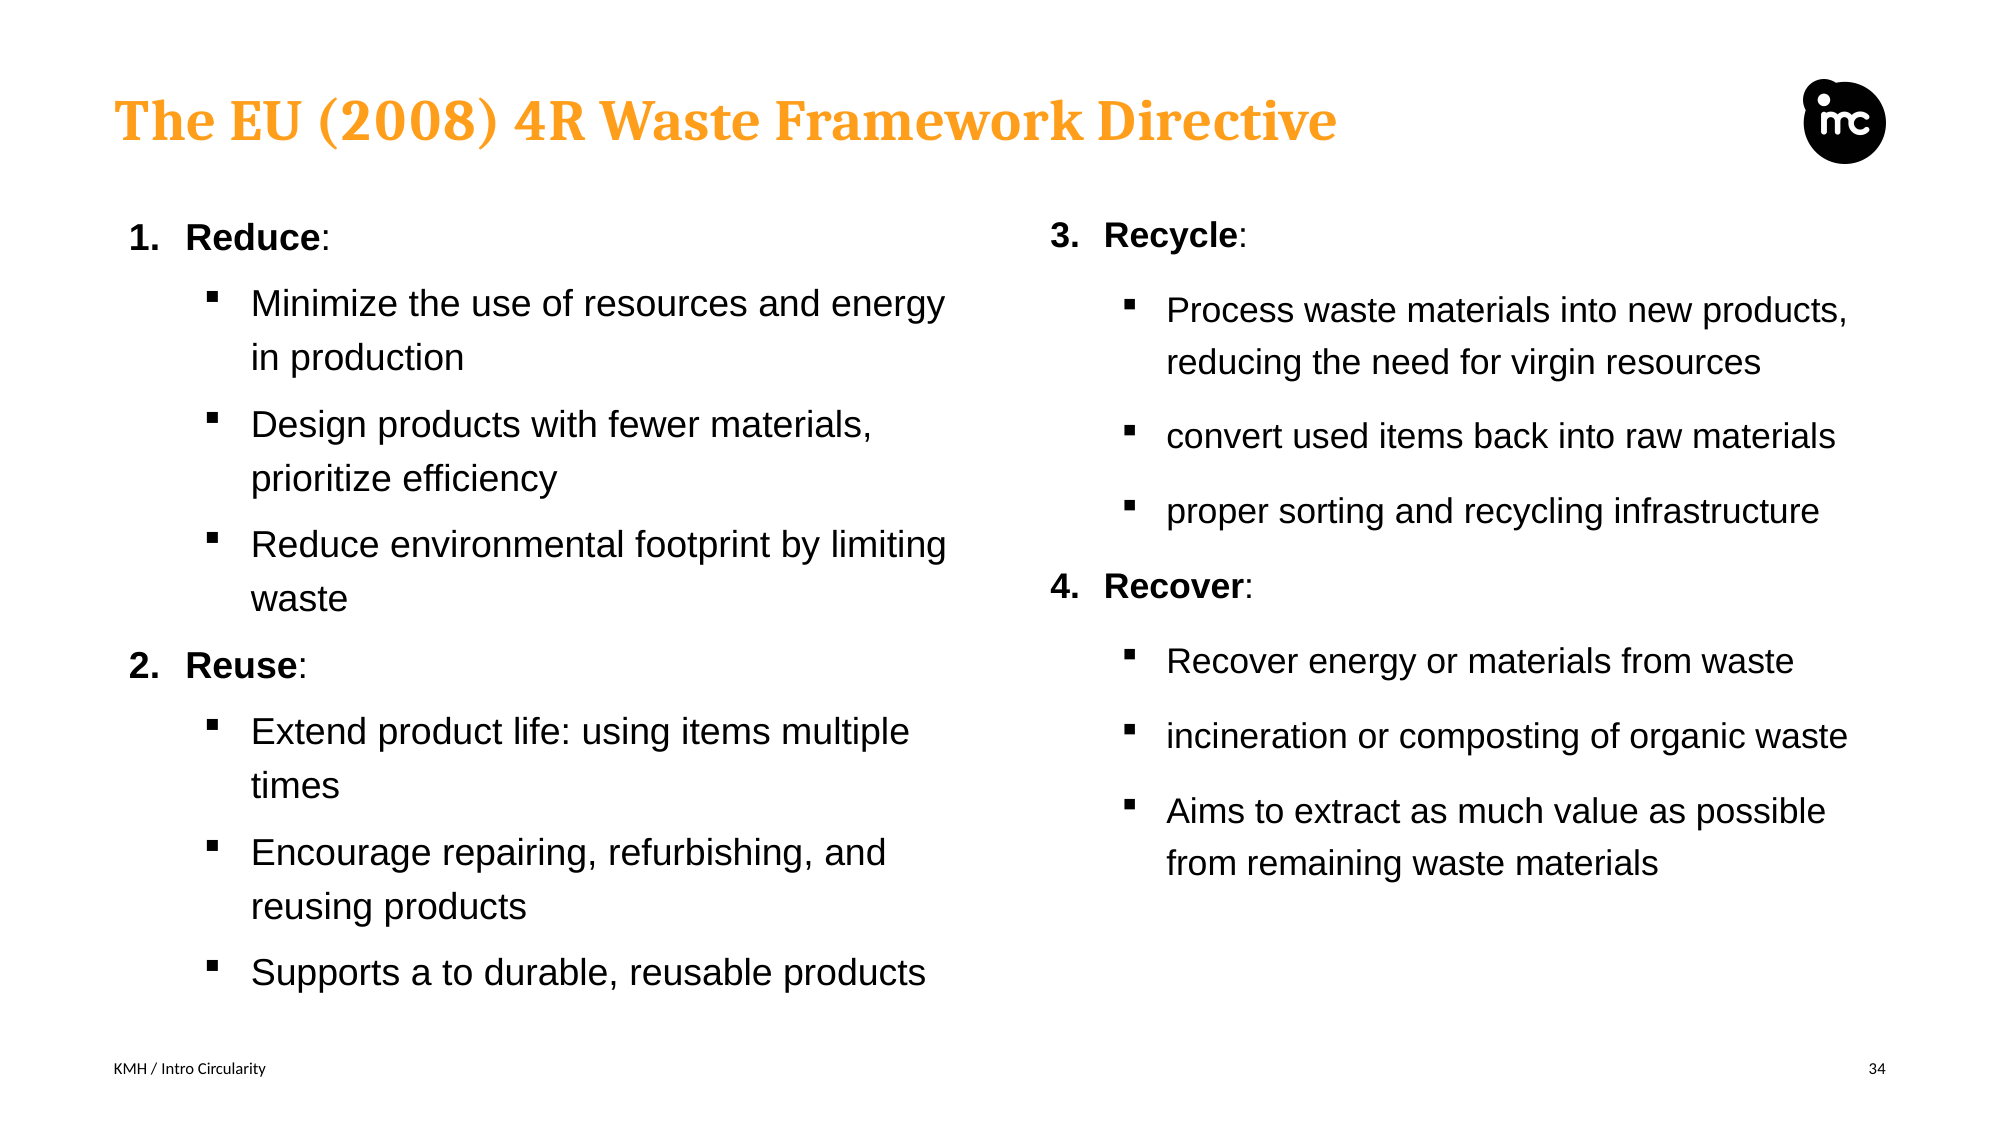

# The EU (2008) 4R Waste Framework Directive
Reduce:
Minimize the use of resources and energy in production
Design products with fewer materials, prioritize efficiency
Reduce environmental footprint by limiting waste
Reuse:
Extend product life: using items multiple times
Encourage repairing, refurbishing, and reusing products
Supports a to durable, reusable products
Recycle:
Process waste materials into new products, reducing the need for virgin resources
convert used items back into raw materials
proper sorting and recycling infrastructure
Recover:
Recover energy or materials from waste
incineration or composting of organic waste
Aims to extract as much value as possible from remaining waste materials
KMH / Intro Circularity

34